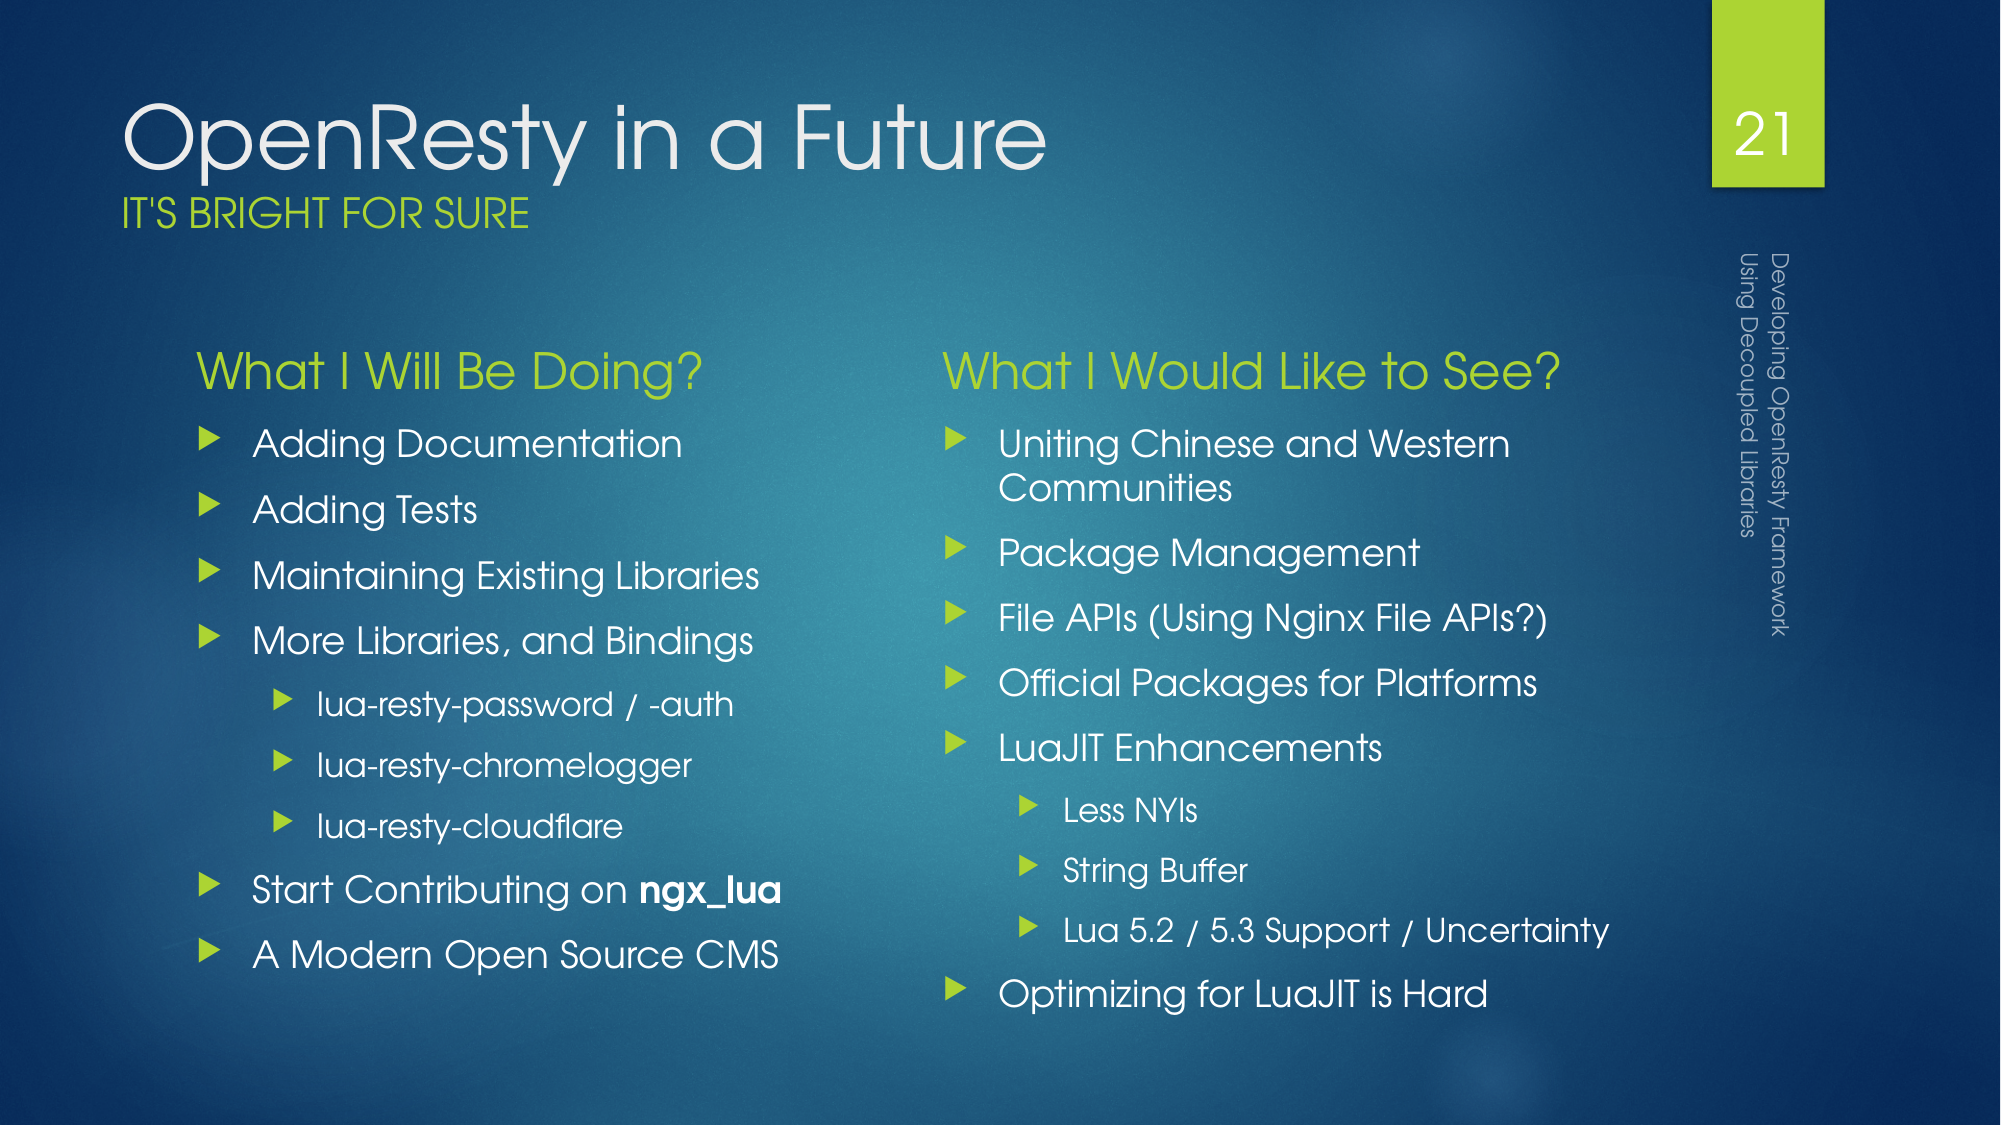

21
# OpenResty in a Future it's bright for sure
What I Will Be Doing?
What I Would Like to See?
Adding Documentation
Adding Tests
Maintaining Existing Libraries
More Libraries, and Bindings
lua-resty-password / -auth
lua-resty-chromelogger
lua-resty-cloudflare
Start Contributing on ngx_lua
A Modern Open Source CMS
Uniting Chinese and Western Communities
Package Management
File APIs (Using Nginx File APIs?)
Official Packages for Platforms
LuaJIT Enhancements
Less NYIs
String Buffer
Lua 5.2 / 5.3 Support / Uncertainty
Optimizing for LuaJIT is Hard

Developing OpenResty Framework
Using Decoupled Libraries